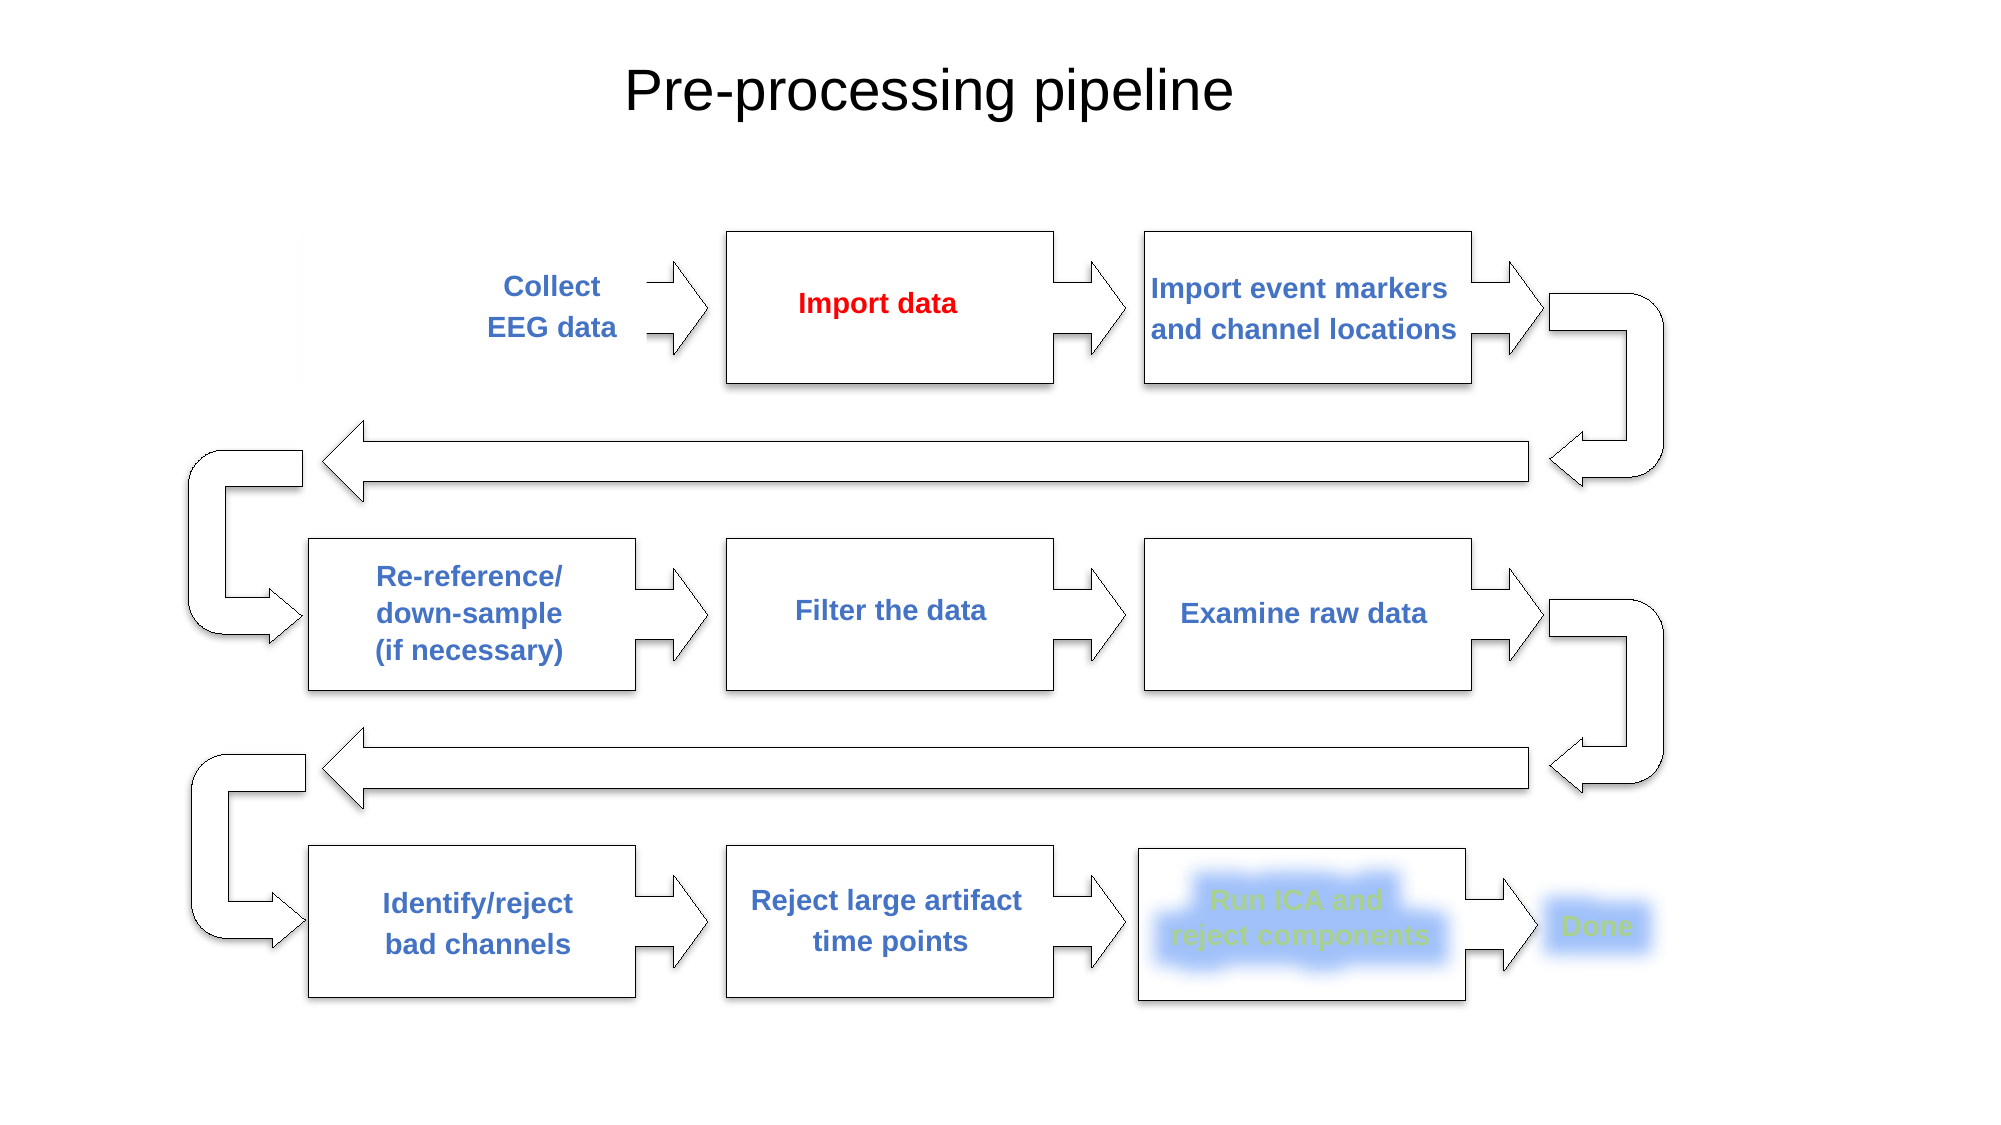

Pre-processing pipeline

Collect
EEG data
Import event markers
and channel locations
Import data

Re-reference/
down-sample
(if necessary)
Filter the data
Examine raw data

Run ICA and
reject components
Reject large artifact
time points
Identify/reject
bad channels
Done